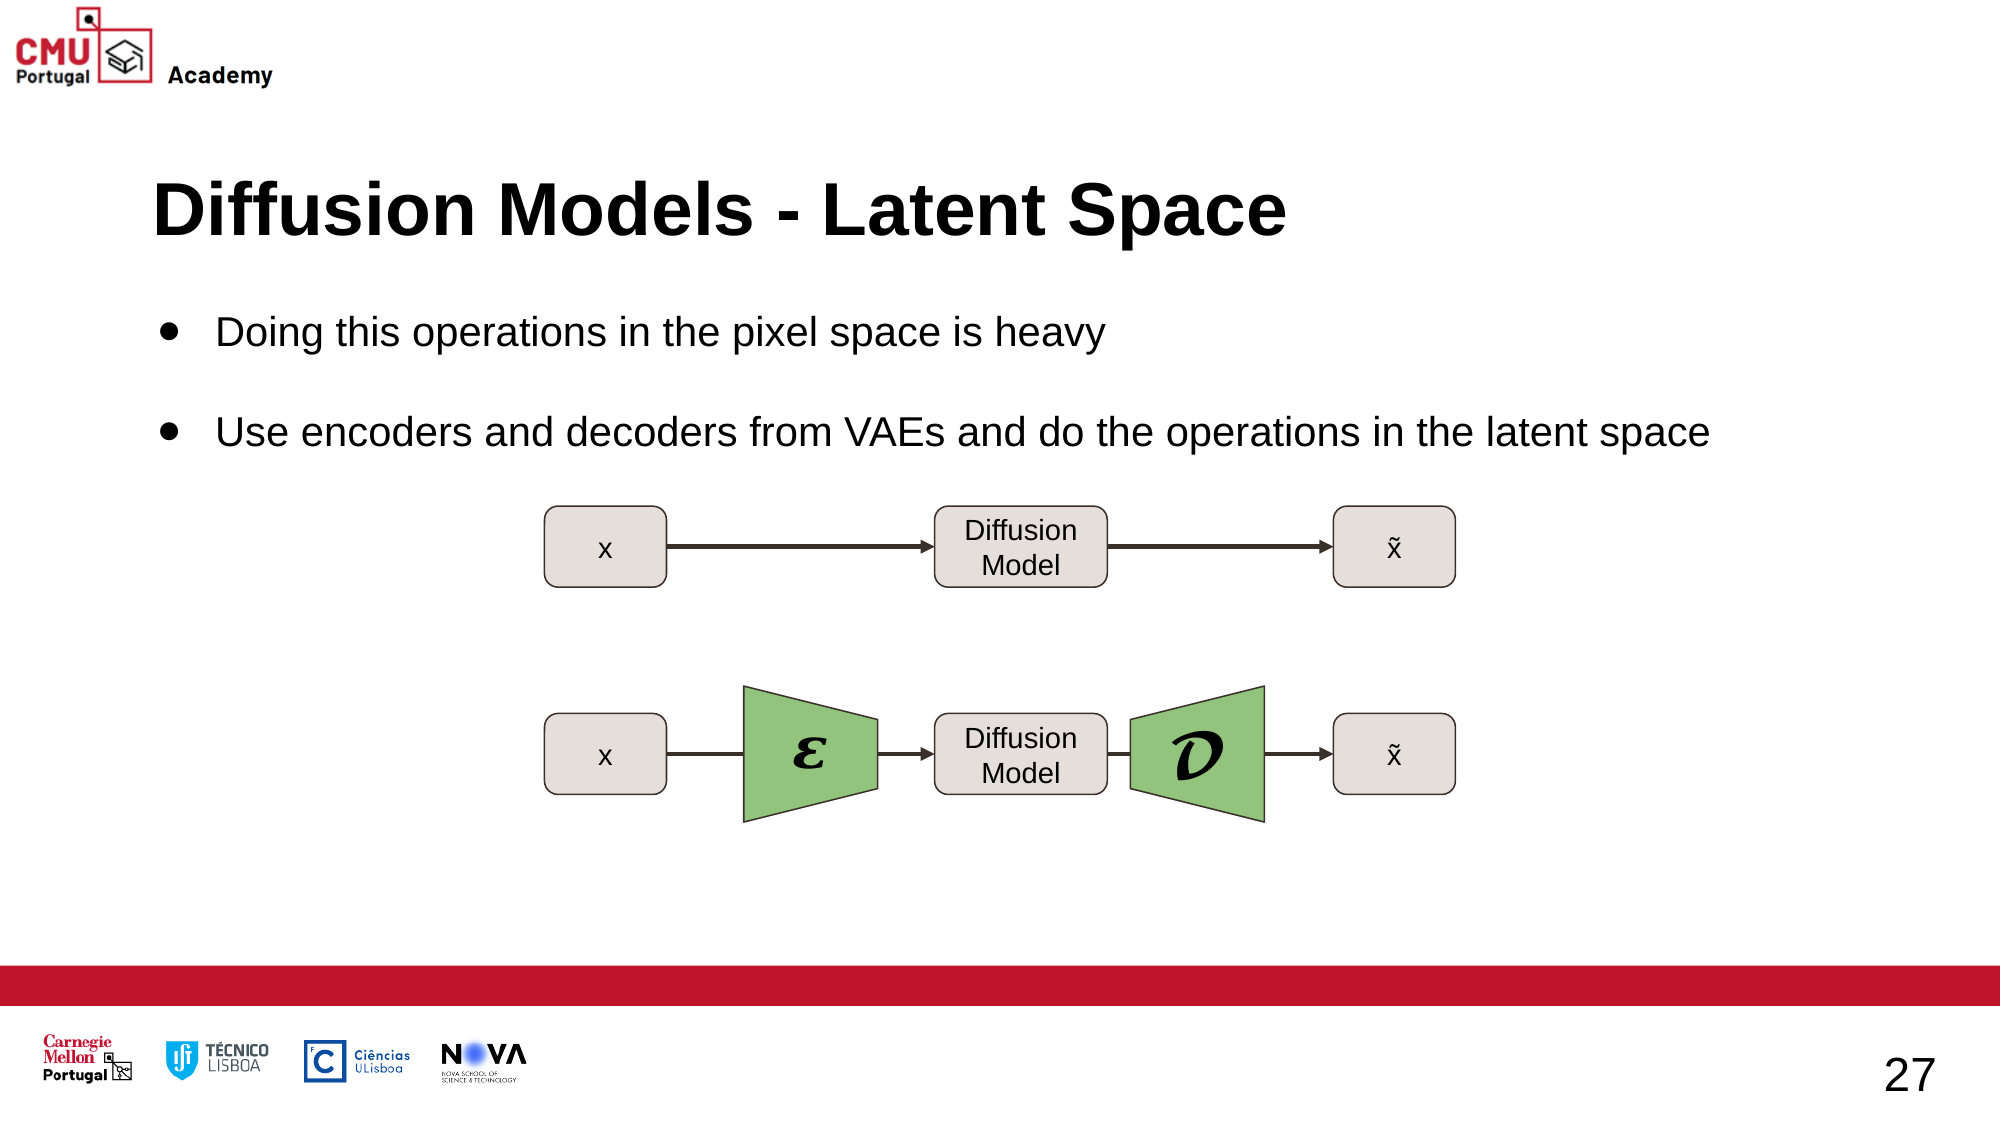

# Diffusion Models - Latent Space
Doing this operations in the pixel space is heavy

Use encoders and decoders from VAEs and do the operations in the latent space
x
Diffusion Model
x̃

x
Diffusion Model
x̃
𝜺
𝓓
27